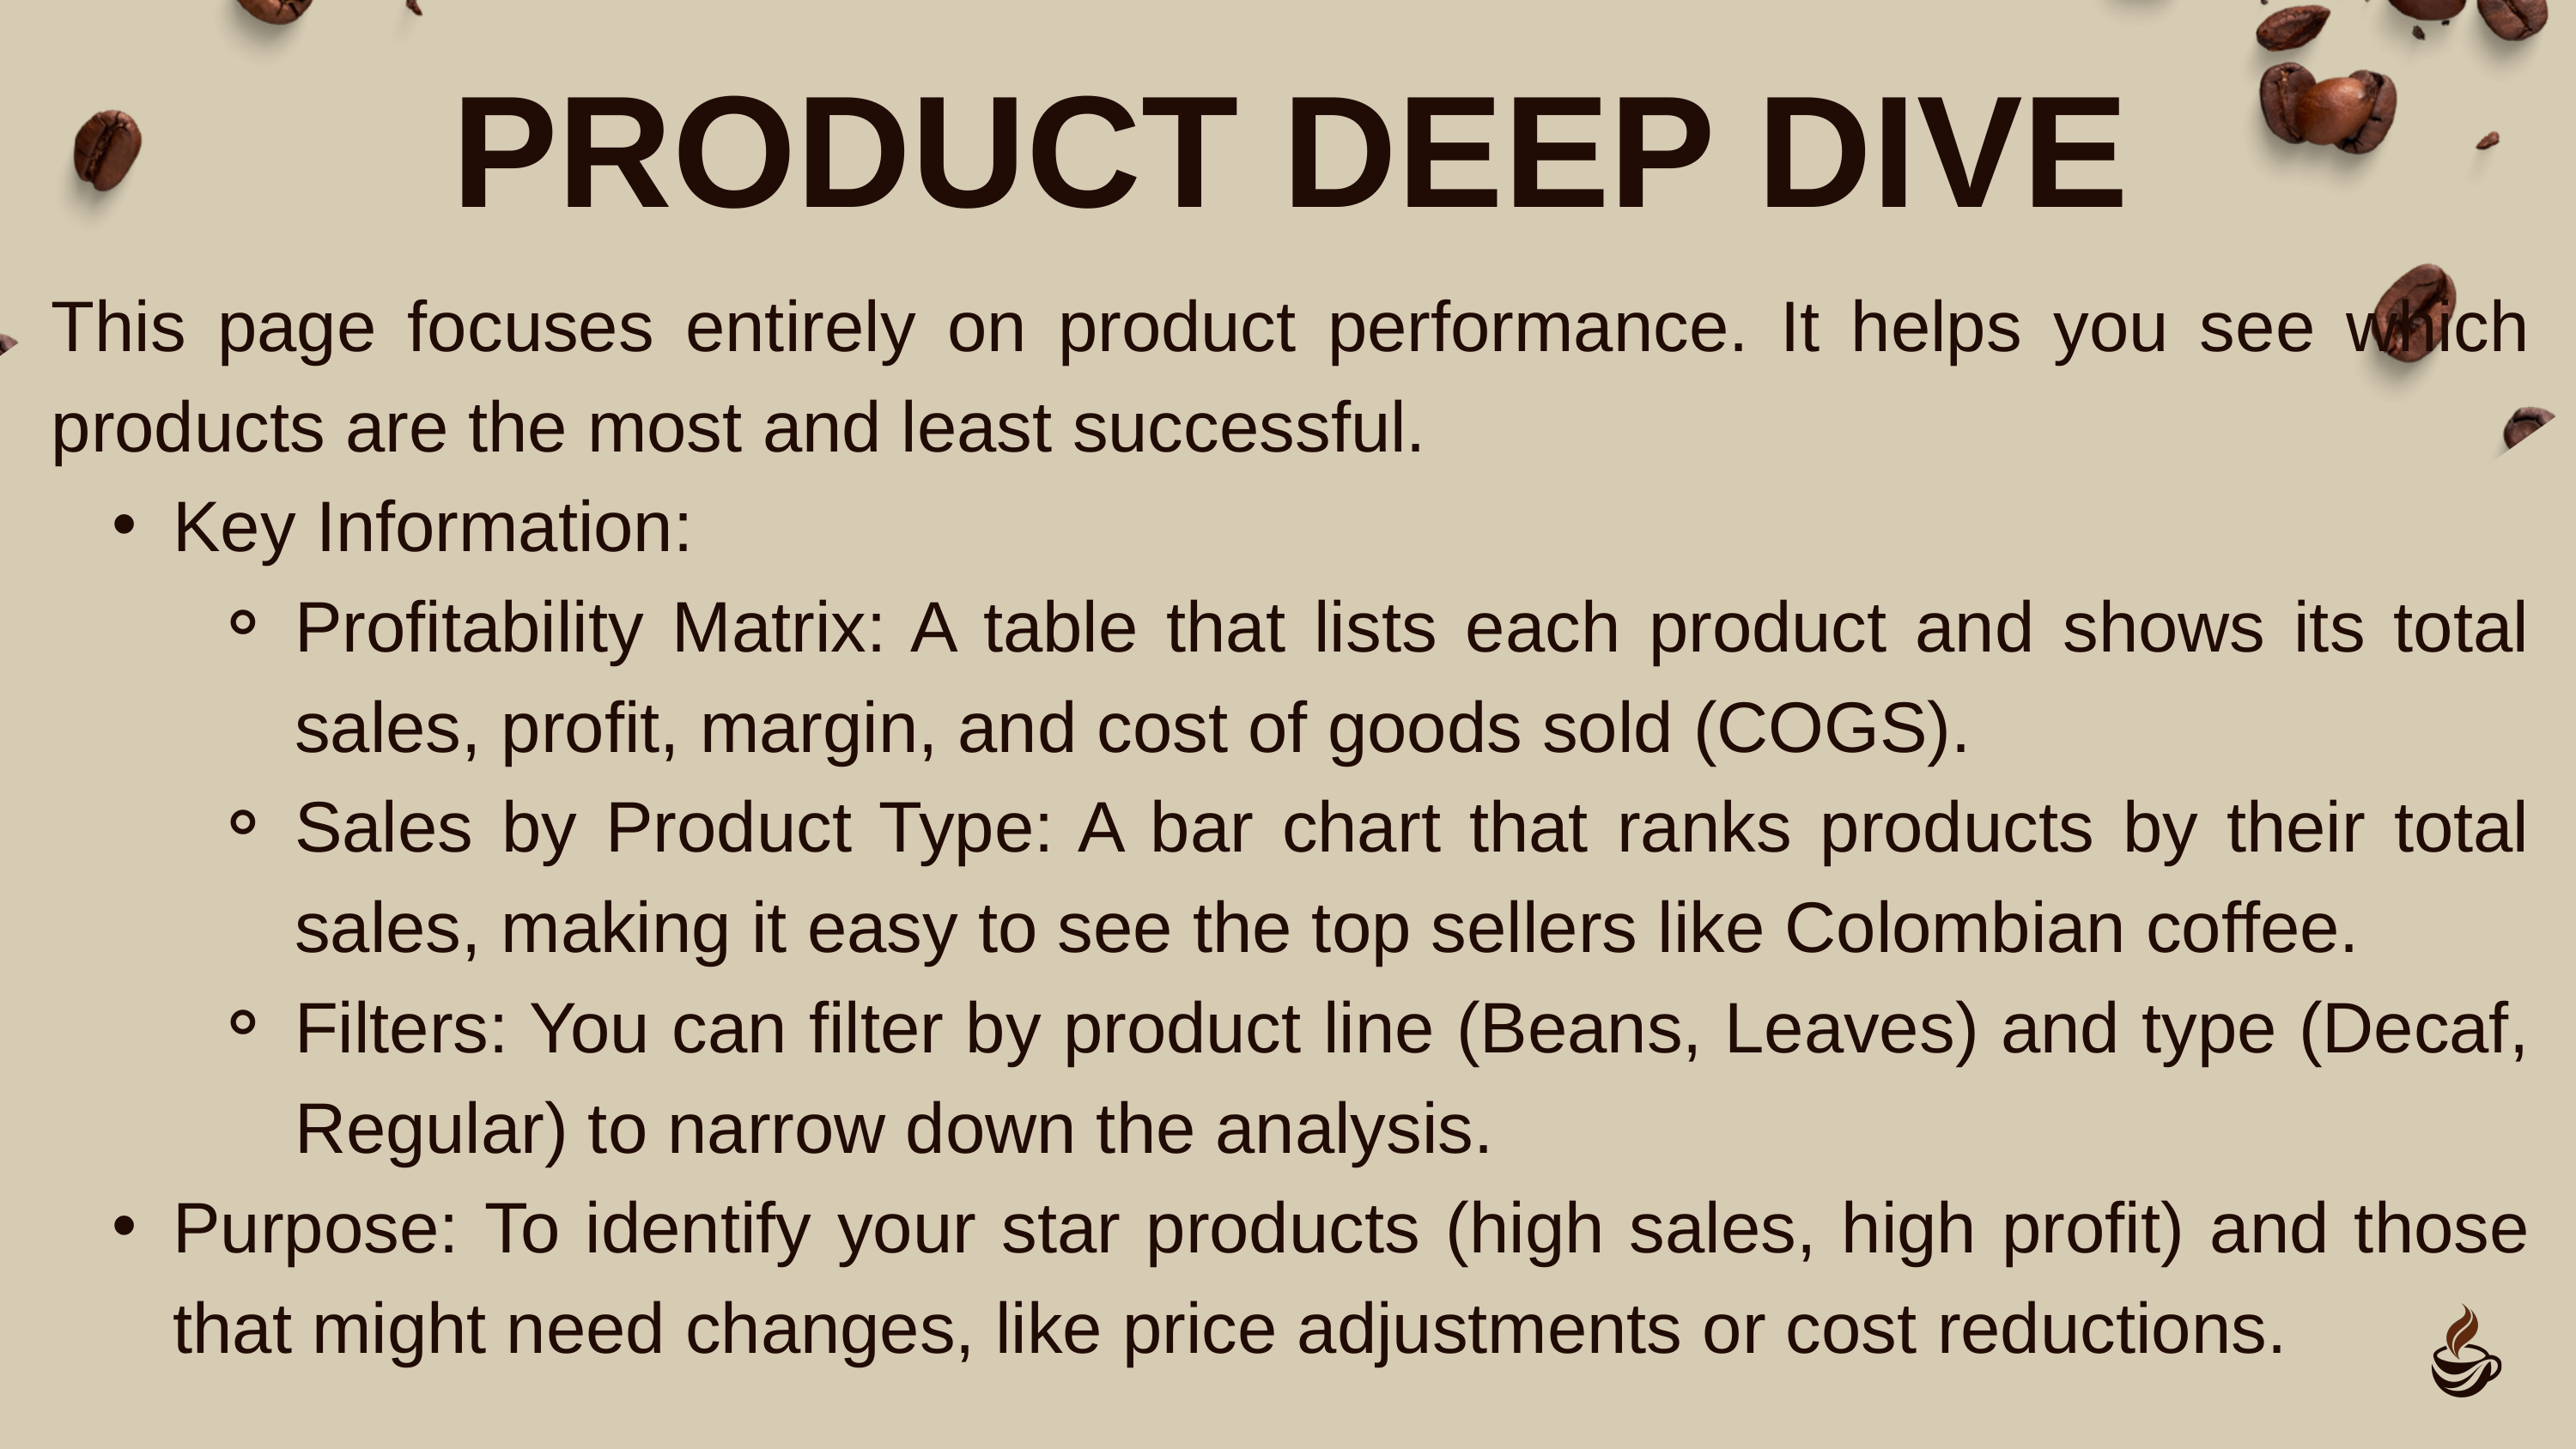

PRODUCT DEEP DIVE
This page focuses entirely on product performance. It helps you see which products are the most and least successful.
Key Information:
Profitability Matrix: A table that lists each product and shows its total sales, profit, margin, and cost of goods sold (COGS).
Sales by Product Type: A bar chart that ranks products by their total sales, making it easy to see the top sellers like Colombian coffee.
Filters: You can filter by product line (Beans, Leaves) and type (Decaf, Regular) to narrow down the analysis.
Purpose: To identify your star products (high sales, high profit) and those that might need changes, like price adjustments or cost reductions.